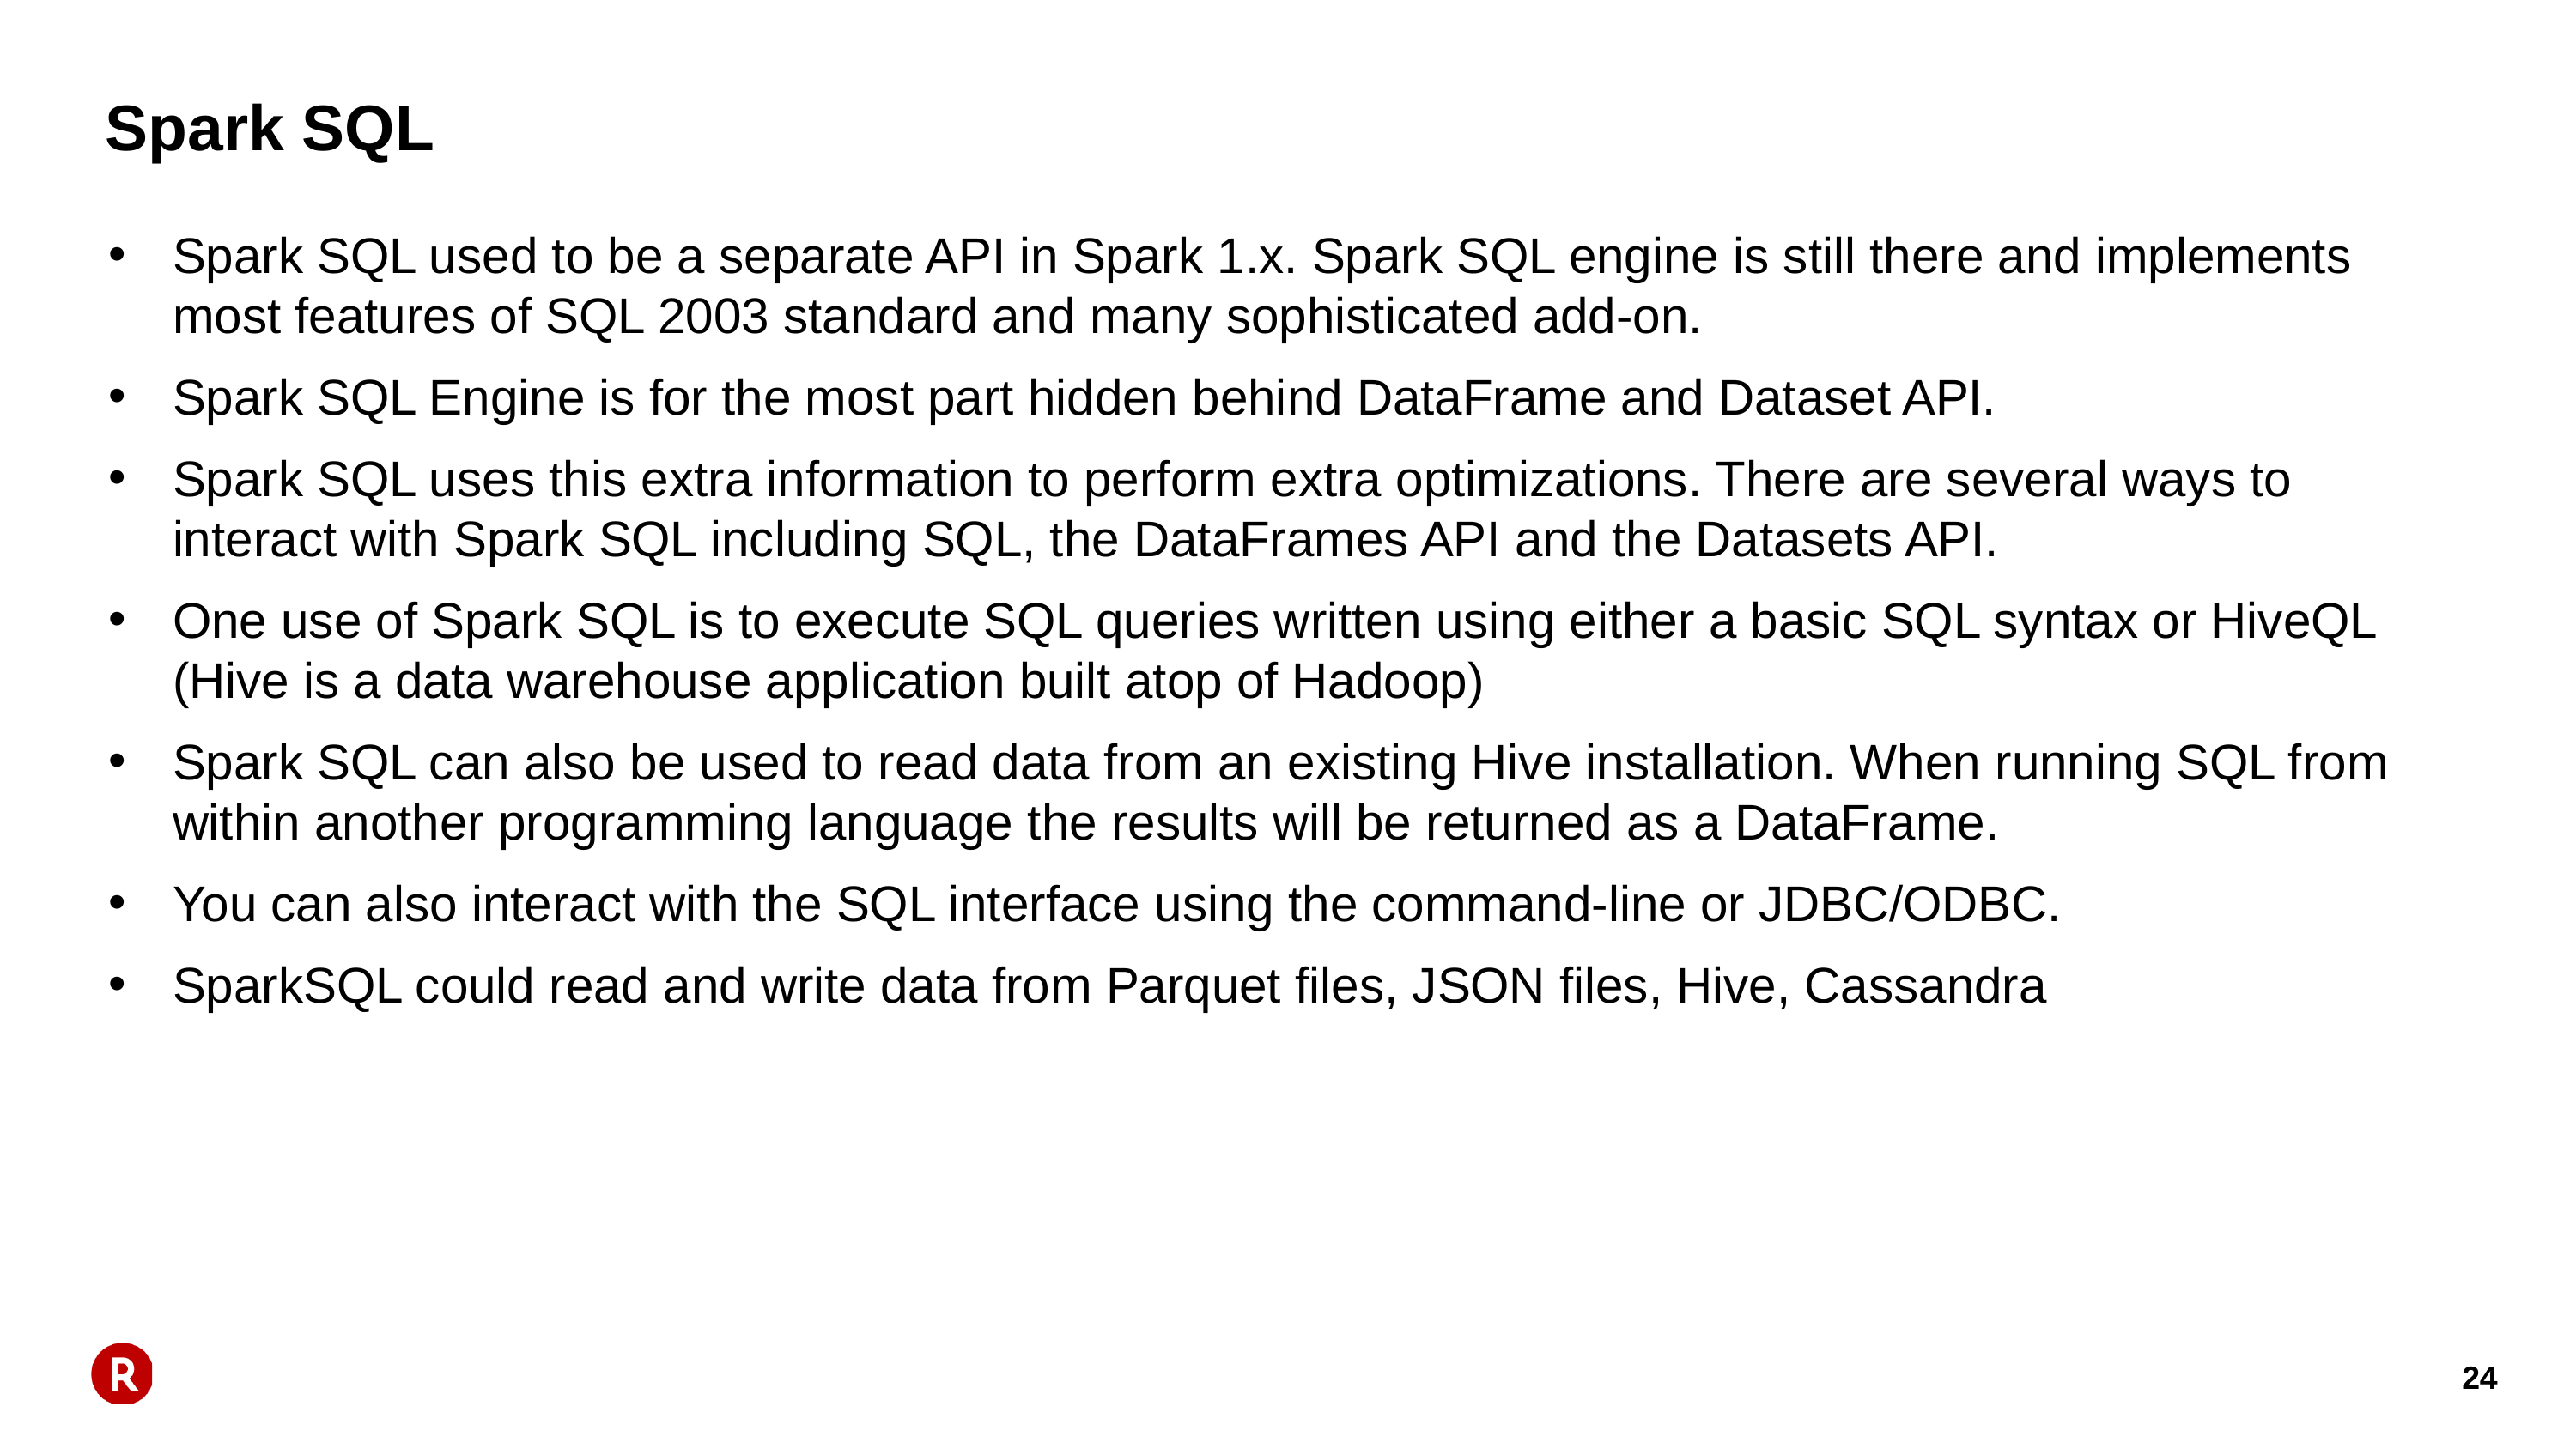

# Spark SQL
Spark SQL used to be a separate API in Spark 1.x. Spark SQL engine is still there and implements most features of SQL 2003 standard and many sophisticated add-on.
Spark SQL Engine is for the most part hidden behind DataFrame and Dataset API.
Spark SQL uses this extra information to perform extra optimizations. There are several ways to interact with Spark SQL including SQL, the DataFrames API and the Datasets API.
One use of Spark SQL is to execute SQL queries written using either a basic SQL syntax or HiveQL (Hive is a data warehouse application built atop of Hadoop)
Spark SQL can also be used to read data from an existing Hive installation. When running SQL from within another programming language the results will be returned as a DataFrame.
You can also interact with the SQL interface using the command-line or JDBC/ODBC.
SparkSQL could read and write data from Parquet files, JSON files, Hive, Cassandra